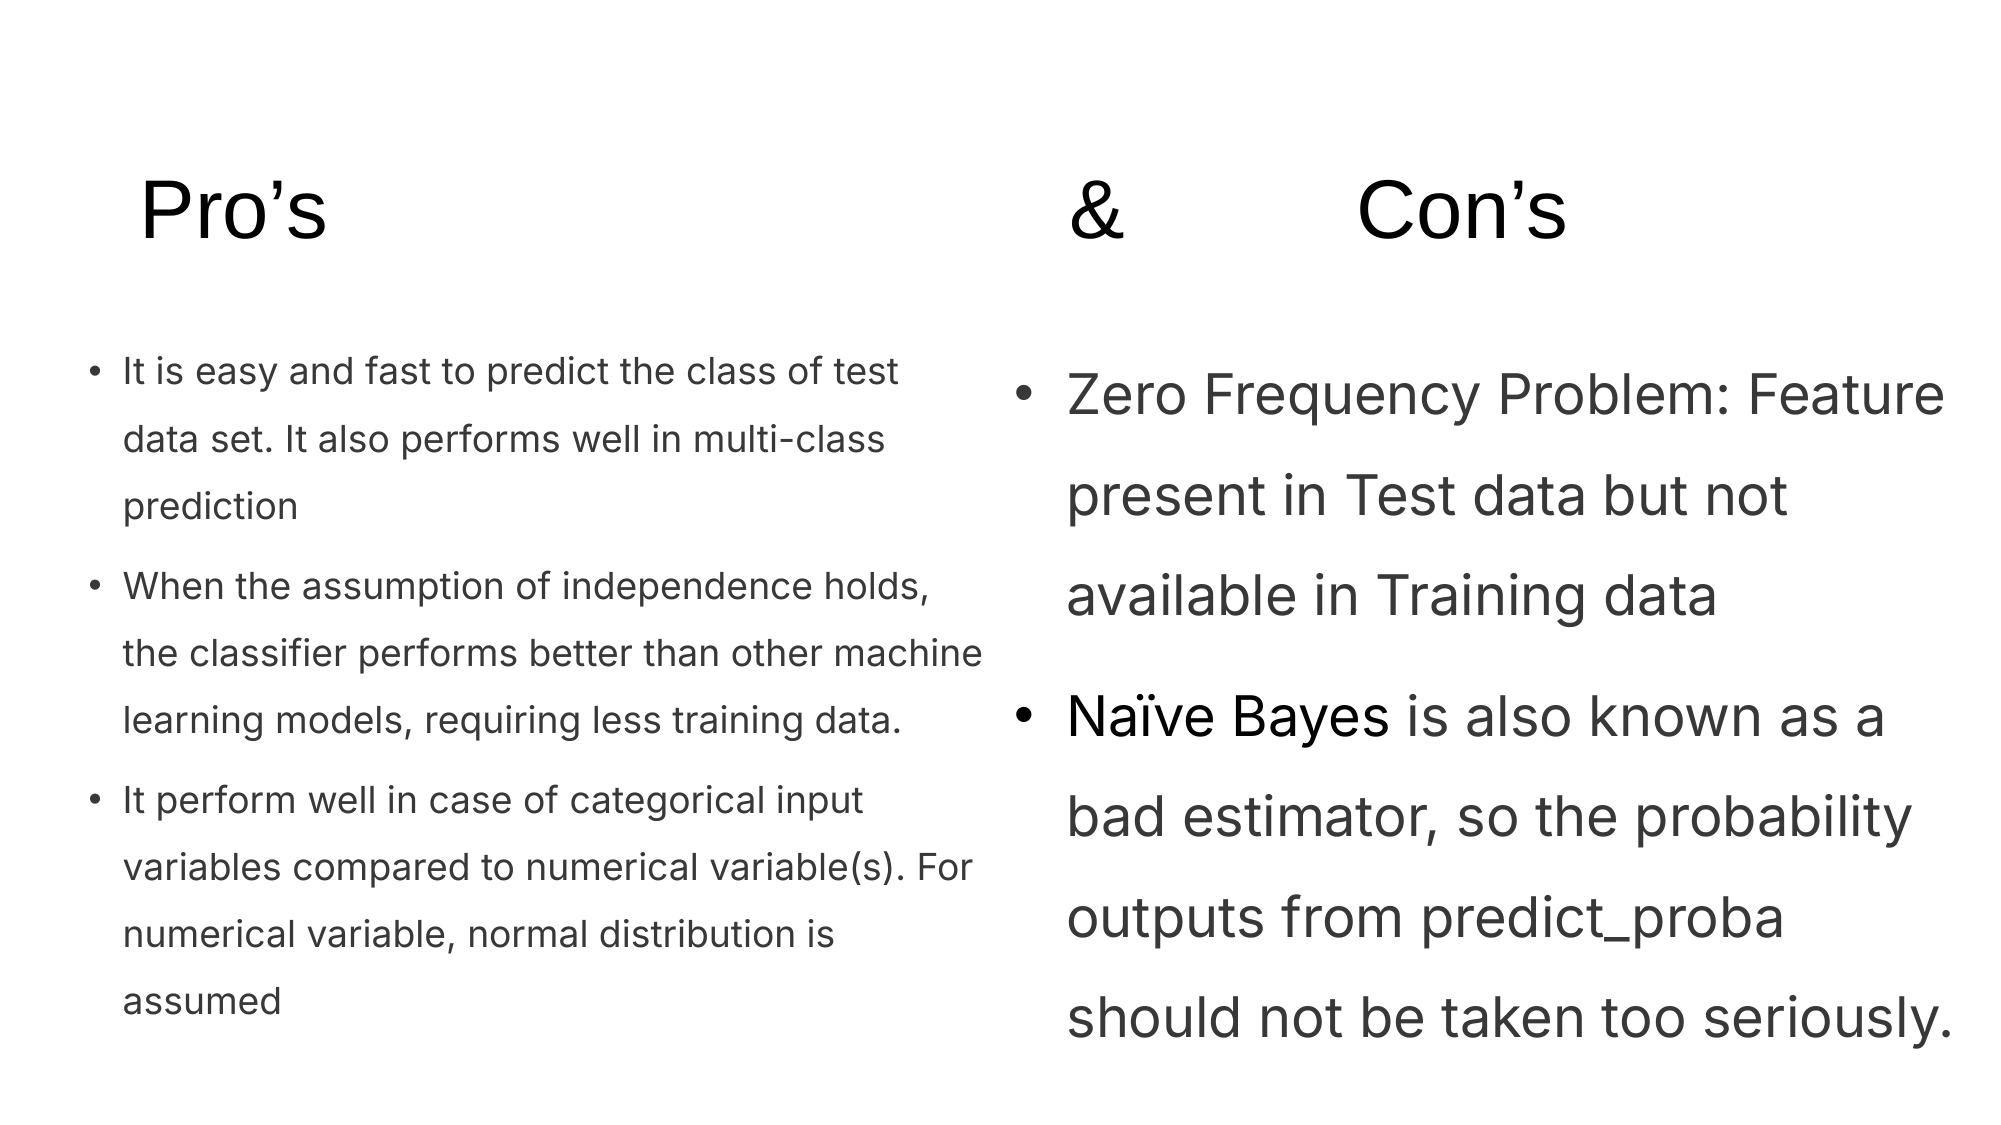

# Pro’s                                &          Con’s
It is easy and fast to predict the class of test data set. It also performs well in multi-class prediction
When the assumption of independence holds, the classifier performs better than other machine learning models, requiring less training data.
It perform well in case of categorical input variables compared to numerical variable(s). For numerical variable, normal distribution is assumed

Zero Frequency Problem: Feature present in Test data but not available in Training data
Naïve Bayes is also known as a bad estimator, so the probability outputs from predict_proba should not be taken too seriously.